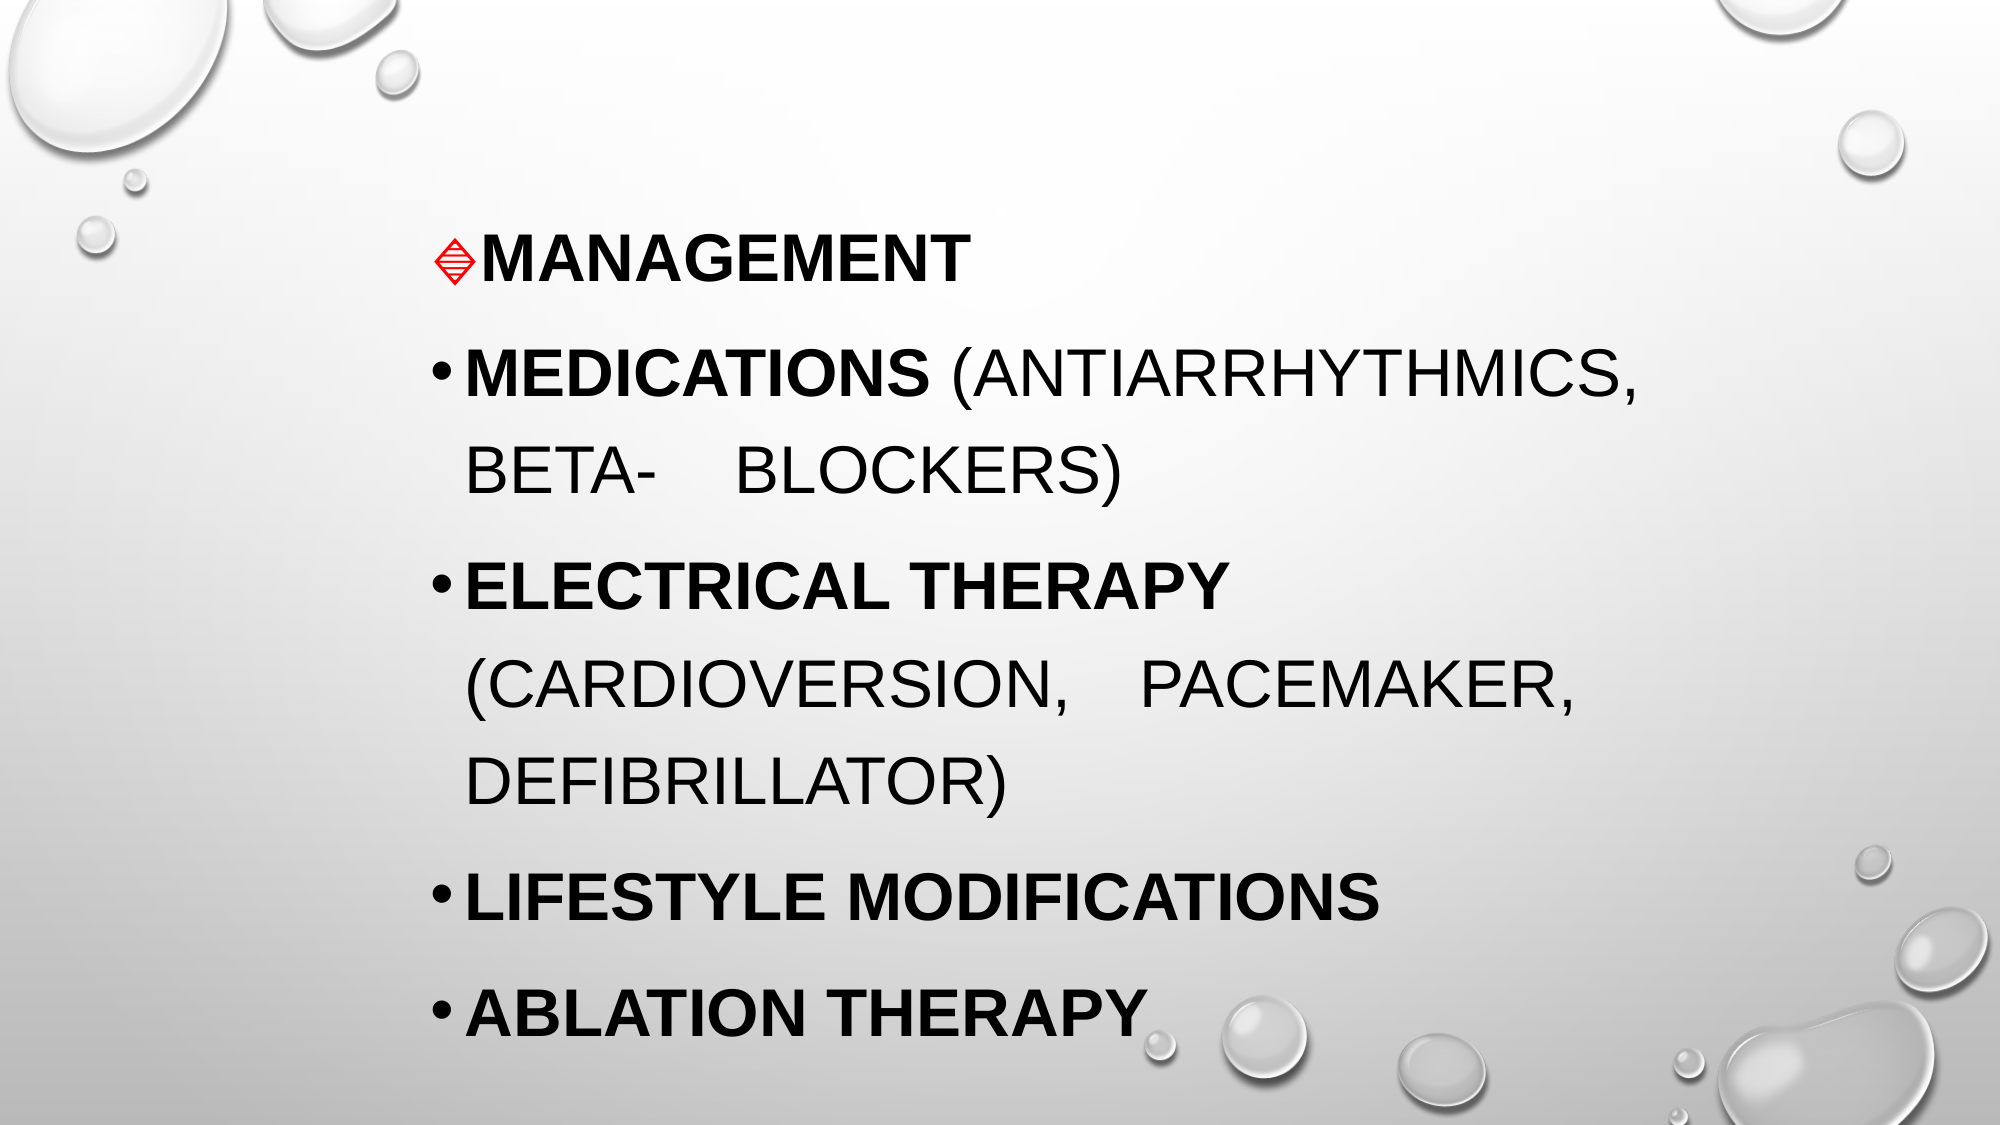

🔹Management
Medications (antiarrhythmics, beta-					blockers)
Electrical therapy (cardioversion, 				pacemaker, defibrillator)
Lifestyle modifications
Ablation therapy